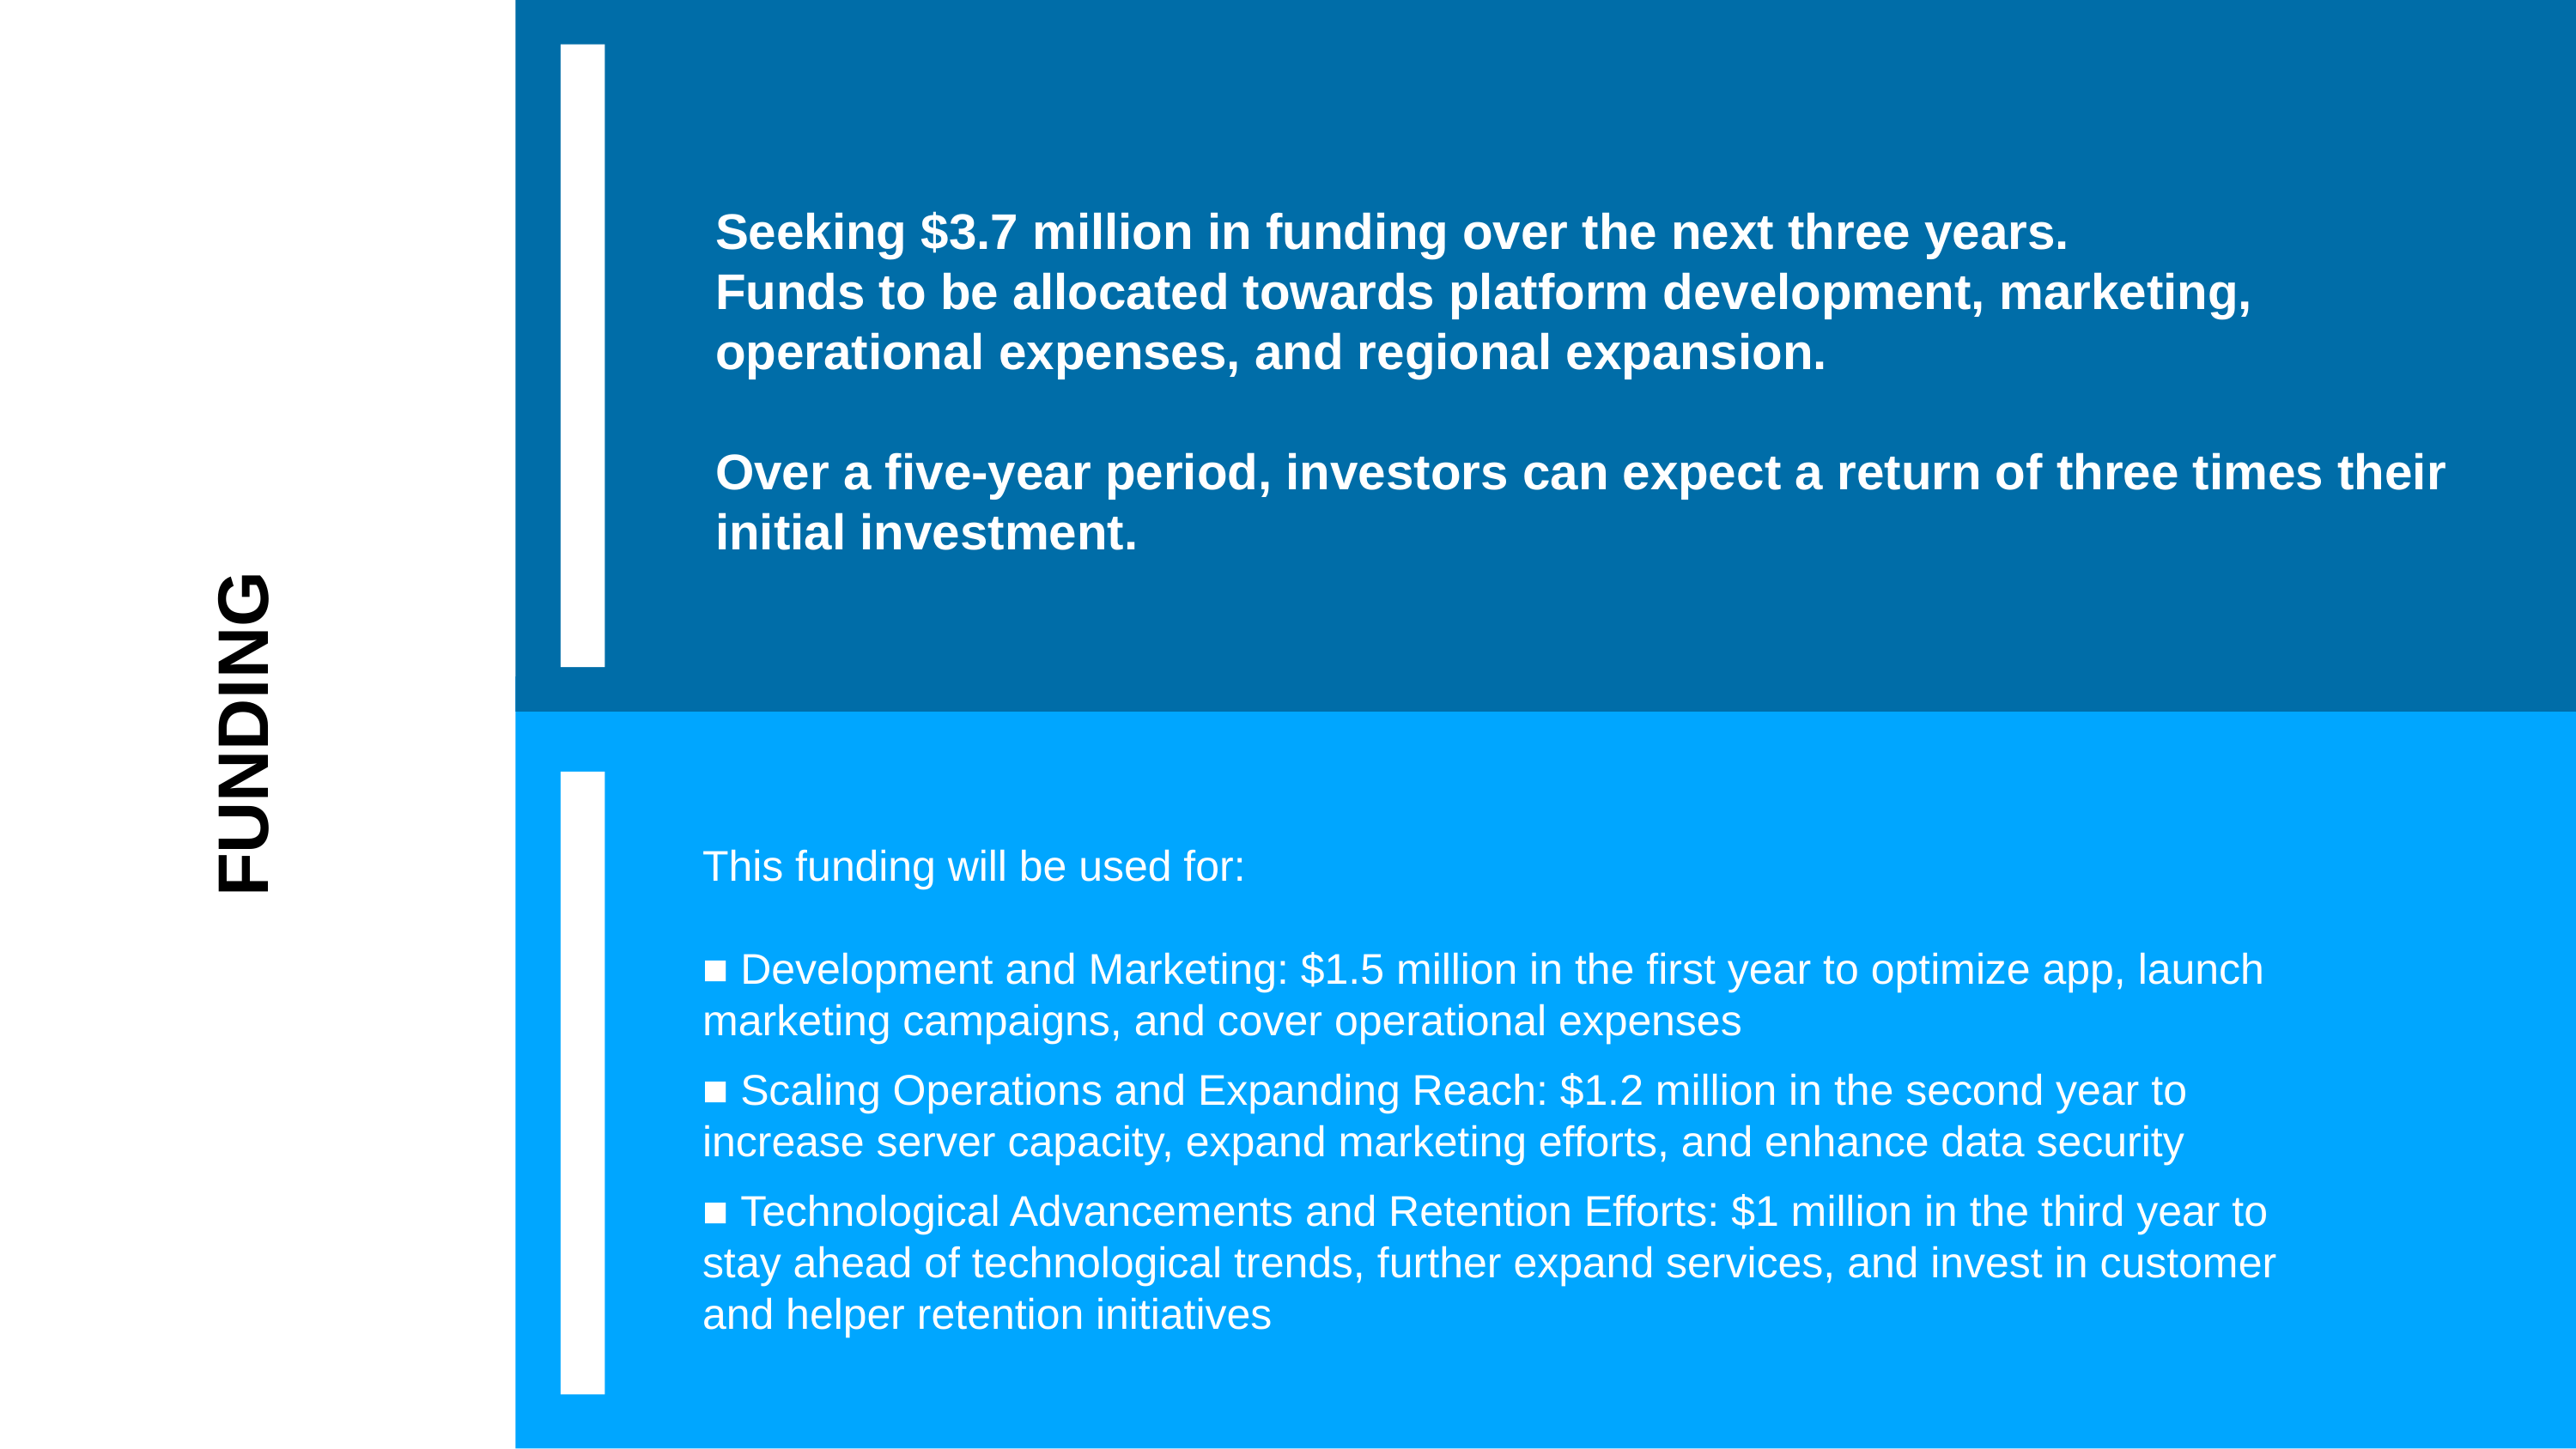

Seeking $3.7 million in funding over the next three years.
Funds to be allocated towards platform development, marketing, operational expenses, and regional expansion.

Over a five-year period, investors can expect a return of three times their initial investment.
# FUNDING
This funding will be used for:

■ Development and Marketing: $1.5 million in the first year to optimize app, launch marketing campaigns, and cover operational expenses
■ Scaling Operations and Expanding Reach: $1.2 million in the second year to increase server capacity, expand marketing efforts, and enhance data security
■ Technological Advancements and Retention Efforts: $1 million in the third year to stay ahead of technological trends, further expand services, and invest in customer and helper retention initiatives